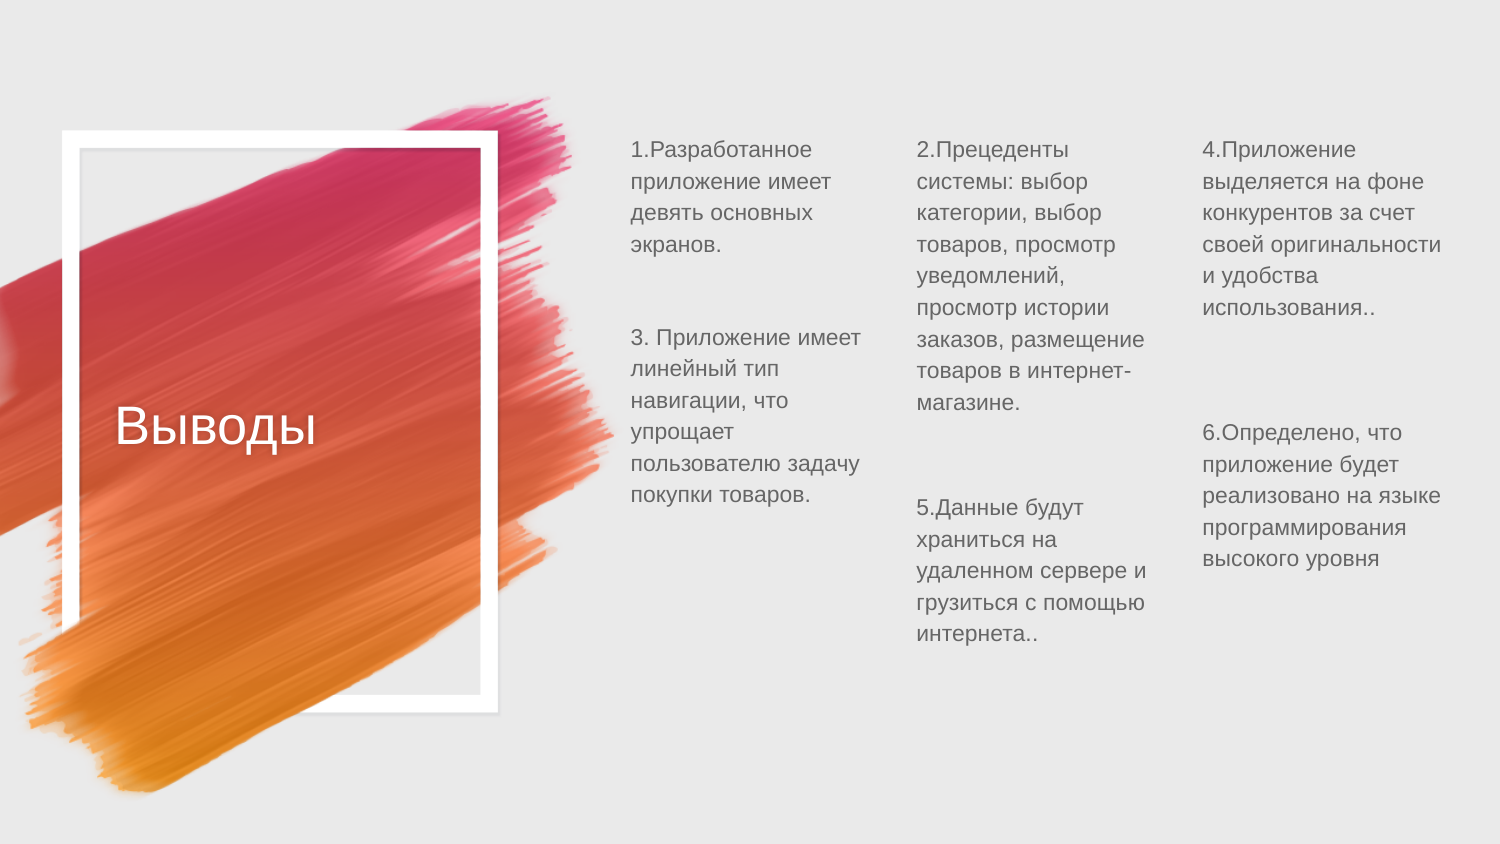

1.Разработанное приложение имеет девять основных экранов.
2.Прецеденты системы: выбор категории, выбор товаров, просмотр уведомлений, просмотр истории заказов, размещение товаров в интернет-магазине.
4.Приложение выделяется на фоне конкурентов за счет своей оригинальности и удобства использования..

# Выводы
3. Приложение имеет линейный тип навигации, что упрощает пользователю задачу покупки товаров.
6.Определено, что приложение будет реализовано на языке программирования высокого уровня
5.Данные будут храниться на удаленном сервере и грузиться с помощью интернета..

5